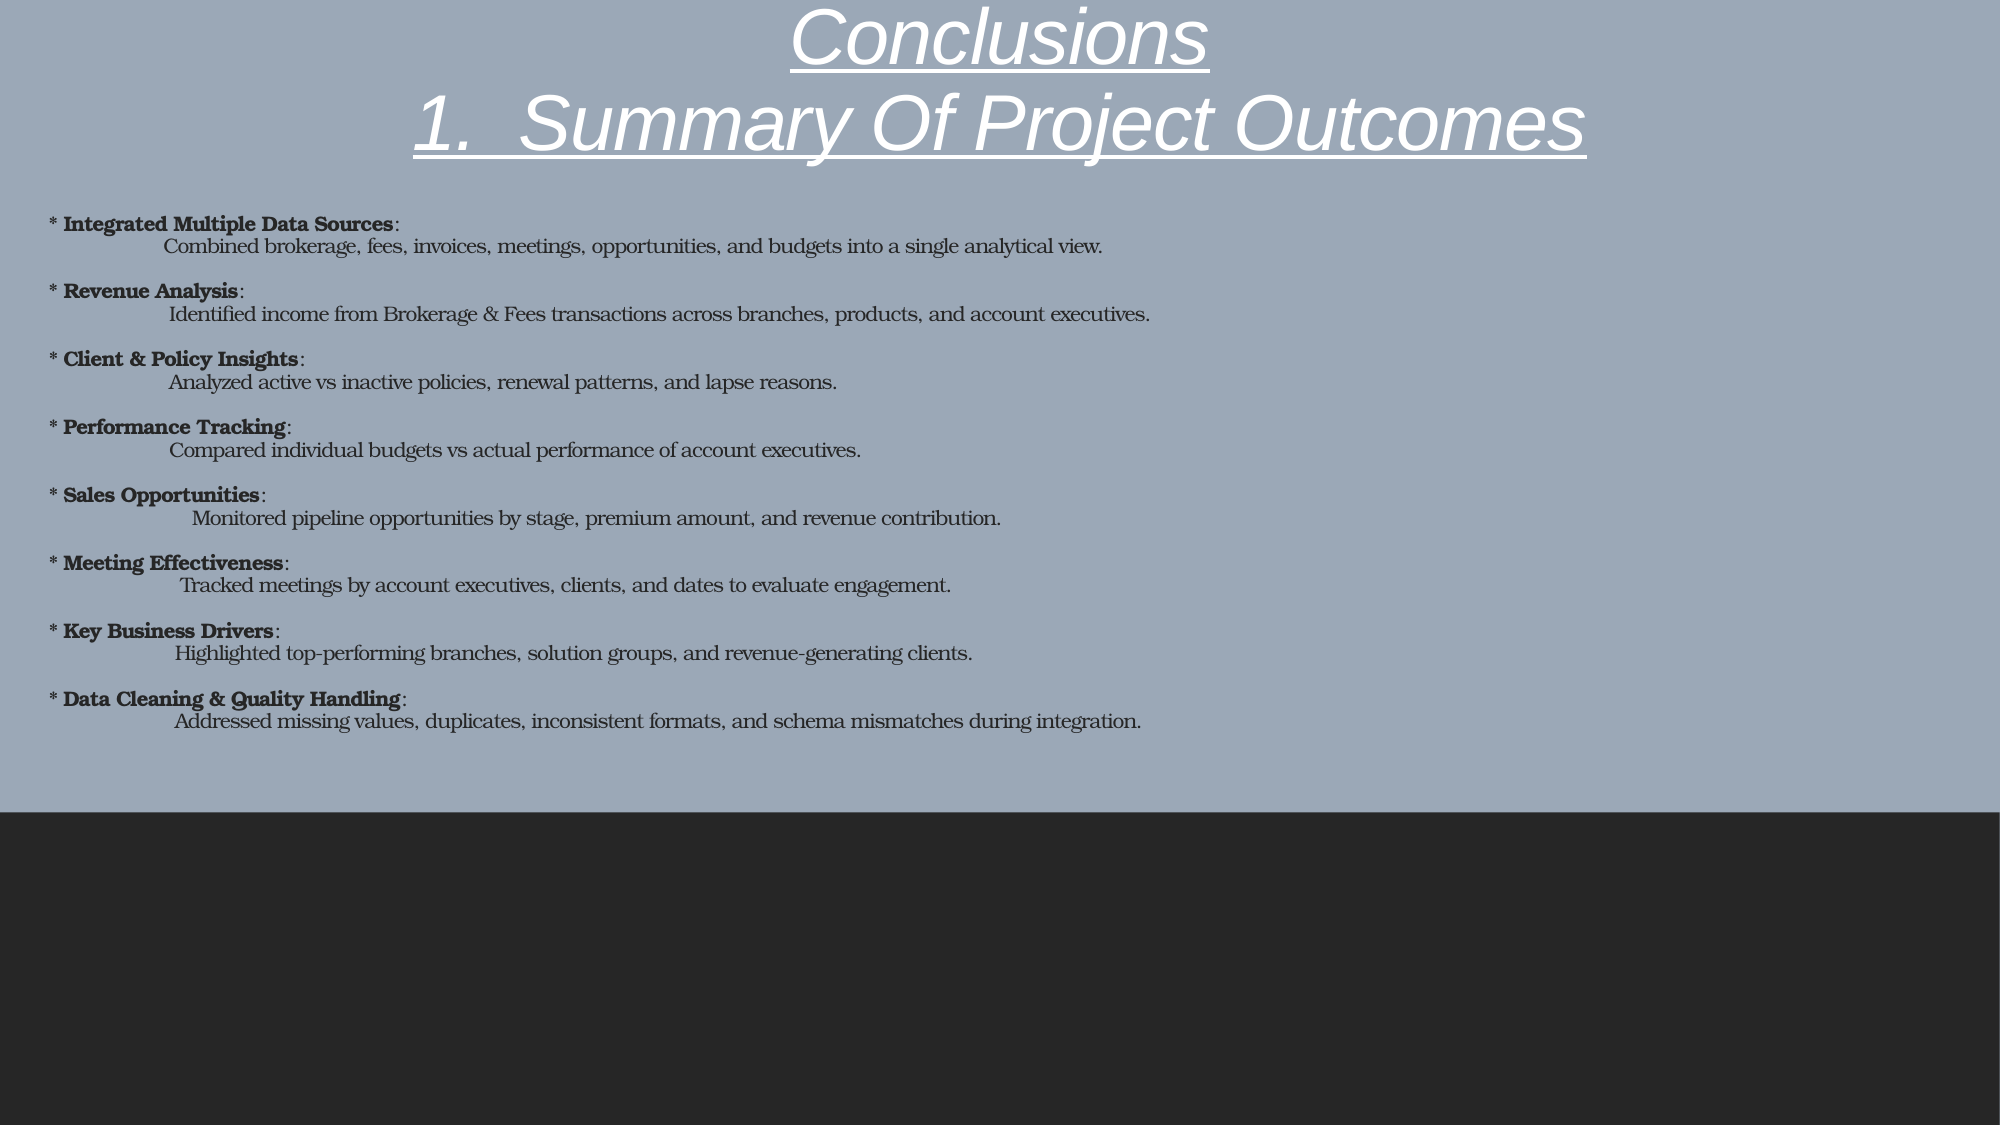

# Conclusions 1.  Summary Of Project Outcomes
* Integrated Multiple Data Sources:
                    Combined brokerage, fees, invoices, meetings, opportunities, and budgets into a single analytical view.

* Revenue Analysis:
                     Identified income from Brokerage & Fees transactions across branches, products, and account executives.

* Client & Policy Insights:
                     Analyzed active vs inactive policies, renewal patterns, and lapse reasons.

* Performance Tracking:
                     Compared individual budgets vs actual performance of account executives.

* Sales Opportunities:
                         Monitored pipeline opportunities by stage, premium amount, and revenue contribution.

* Meeting Effectiveness:
                       Tracked meetings by account executives, clients, and dates to evaluate engagement.

* Key Business Drivers:
                      Highlighted top-performing branches, solution groups, and revenue-generating clients.

* Data Cleaning & Quality Handling:
                      Addressed missing values, duplicates, inconsistent formats, and schema mismatches during integration.